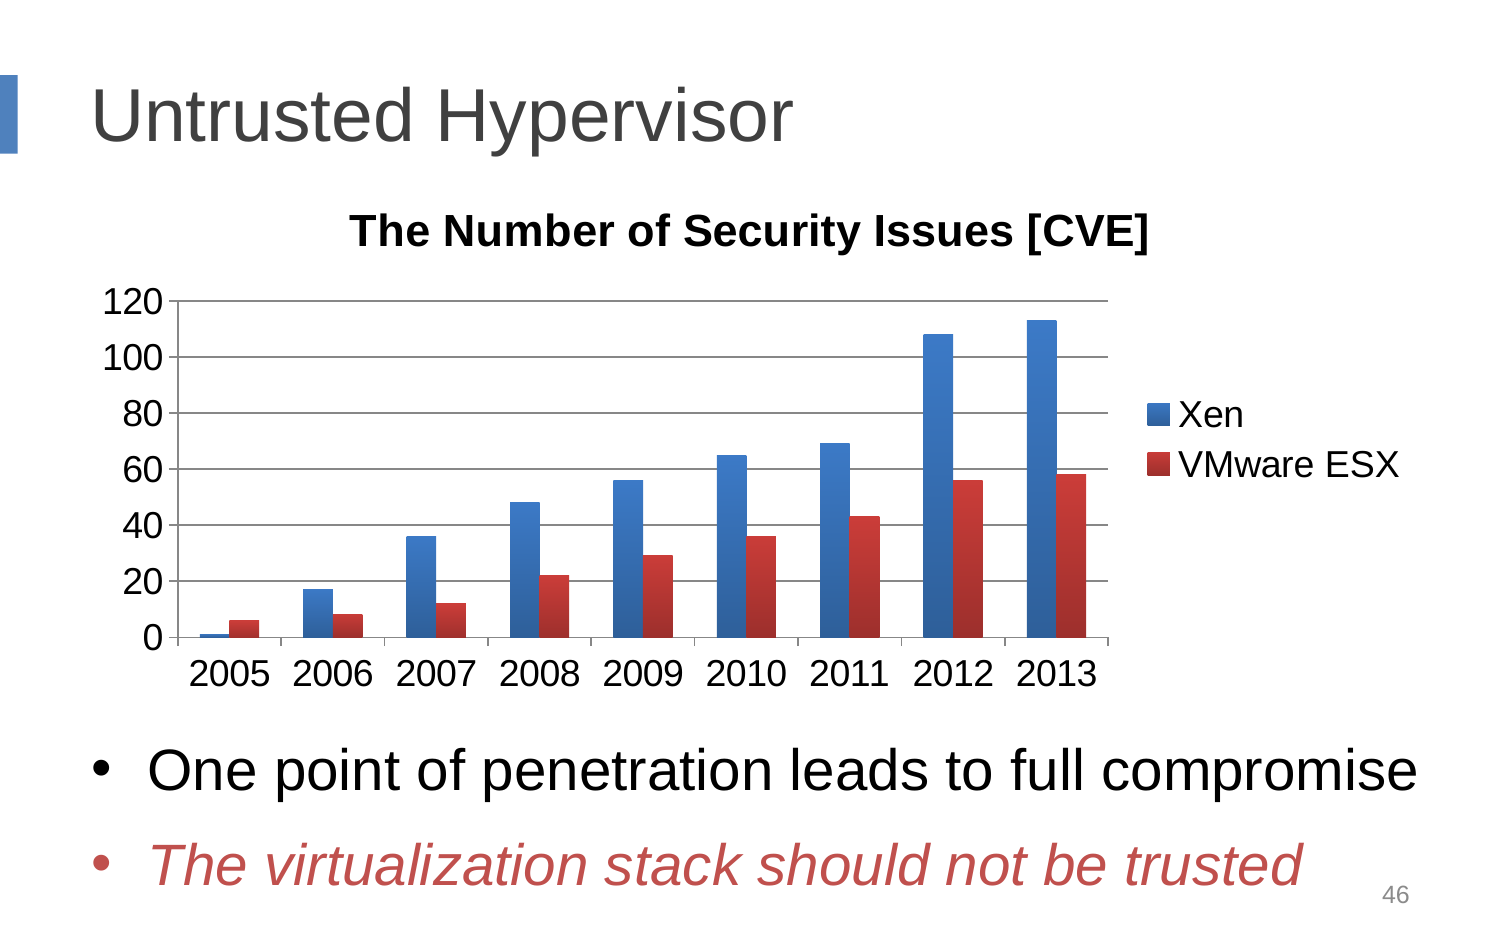

# Untrusted Hypervisor

### Chart: The Number of Security Issues [CVE]

| Category | Xen | VMware ESX |
|---|---|---|
| 2005 | 1.0 | 6.0 |
| 2006 | 17.0 | 8.0 |
| 2007 | 36.0 | 12.0 |
| 2008 | 48.0 | 22.0 |
| 2009 | 56.0 | 29.0 |
| 2010 | 65.0 | 36.0 |
| 2011 | 69.0 | 43.0 |
| 2012 | 108.0 | 56.0 |
| 2013 | 113.0 | 58.0 |
One point of penetration leads to full compromise
The virtualization stack should not be trusted
46